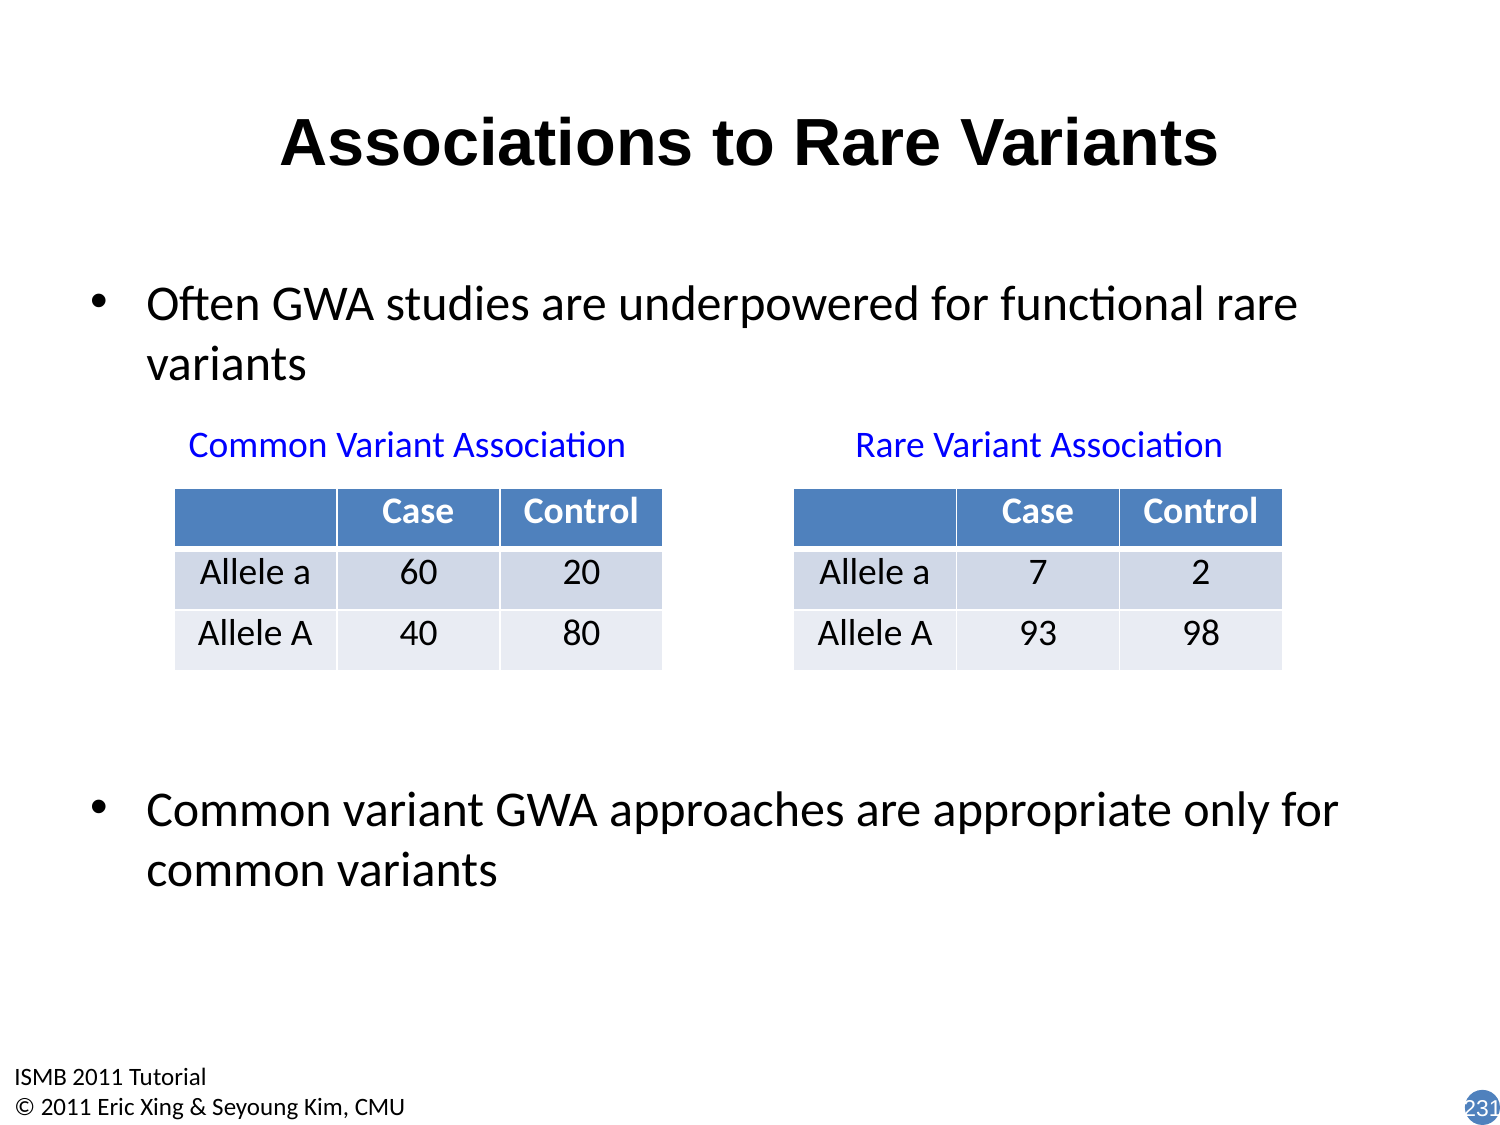

# Associations to Rare Variants
Often GWA studies are underpowered for functional rare variants

Common variant GWA approaches are appropriate only for common variants

Common Variant Association
Rare Variant Association
|  | Case | Control |
| --- | --- | --- |
| Allele a | 60 | 20 |
| Allele A | 40 | 80 |
|  | Case | Control |
| --- | --- | --- |
| Allele a | 7 | 2 |
| Allele A | 93 | 98 |